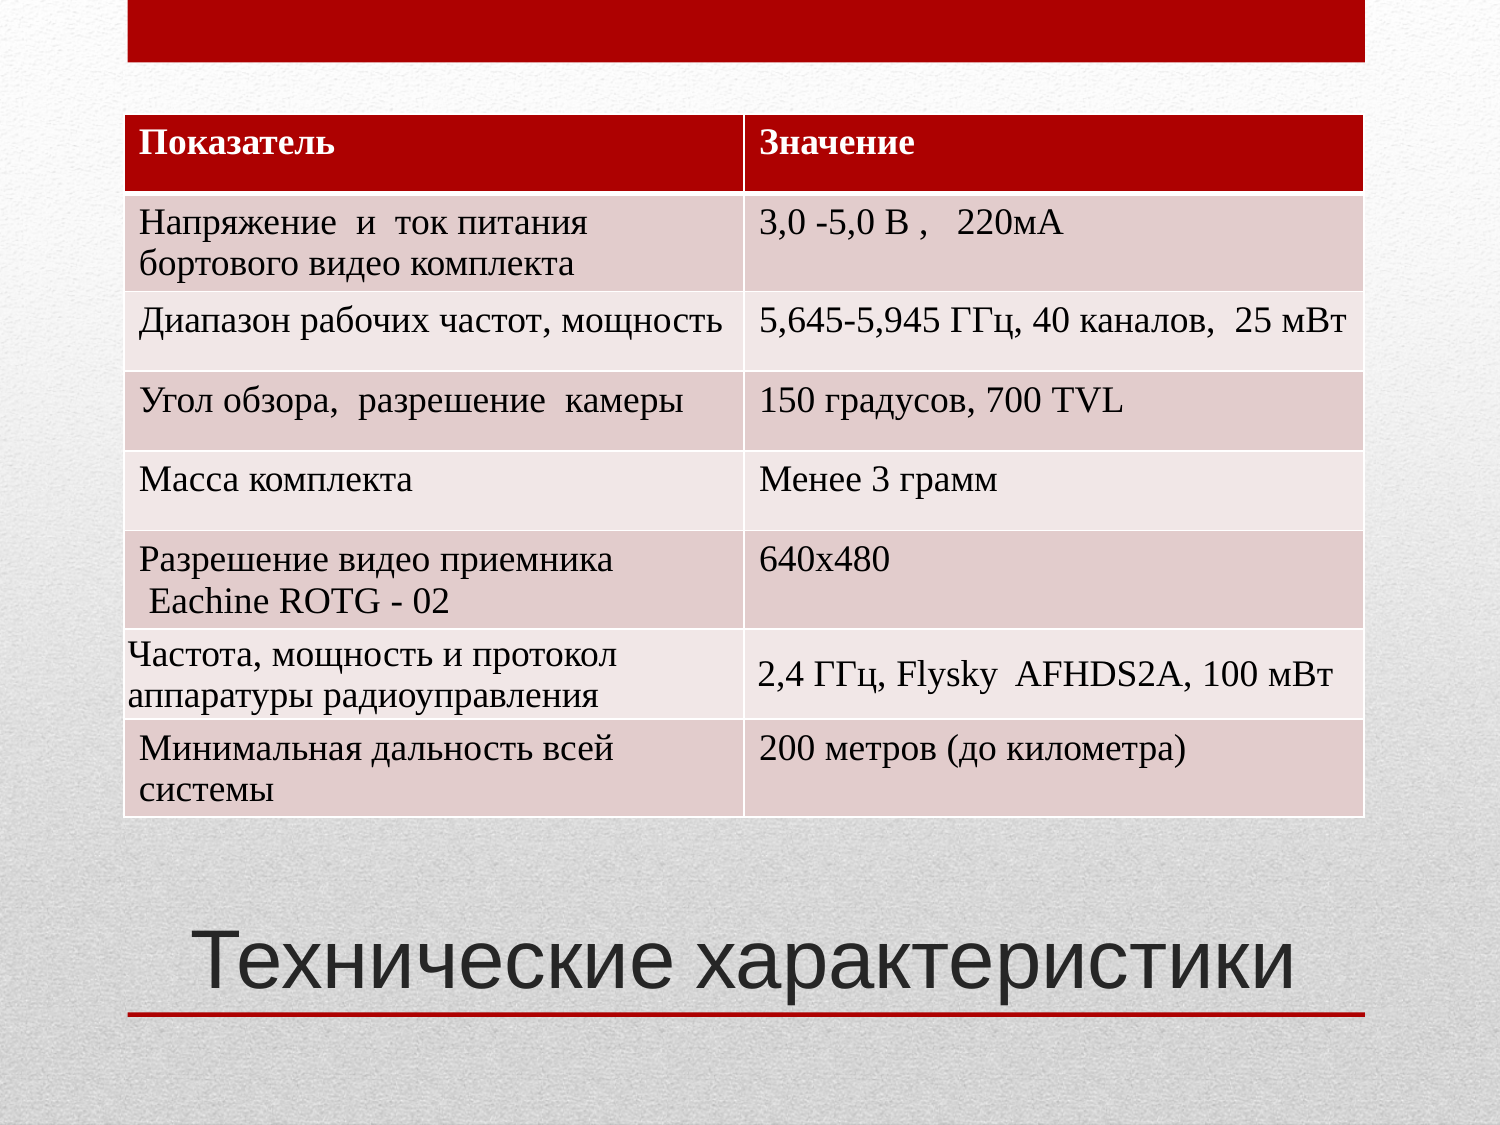

| Показатель | Значение |
| --- | --- |
| Напряжение и ток питания бортового видео комплекта | 3,0 -5,0 В , 220мА |
| Диапазон рабочих частот, мощность | 5,645-5,945 ГГц, 40 каналов, 25 мВт |
| Угол обзора, разрешение камеры | 150 градусов, 700 TVL |
| Масса комплекта | Менее 3 грамм |
| Разрешение видео приемника Eachine ROTG - 02 | 640x480 |
| Частота, мощность и протокол аппаратуры радиоуправления | 2,4 ГГц, Flysky AFHDS2A, 100 мВт |
| Минимальная дальность всей системы | 200 метров (до километра) |
# Технические характеристики